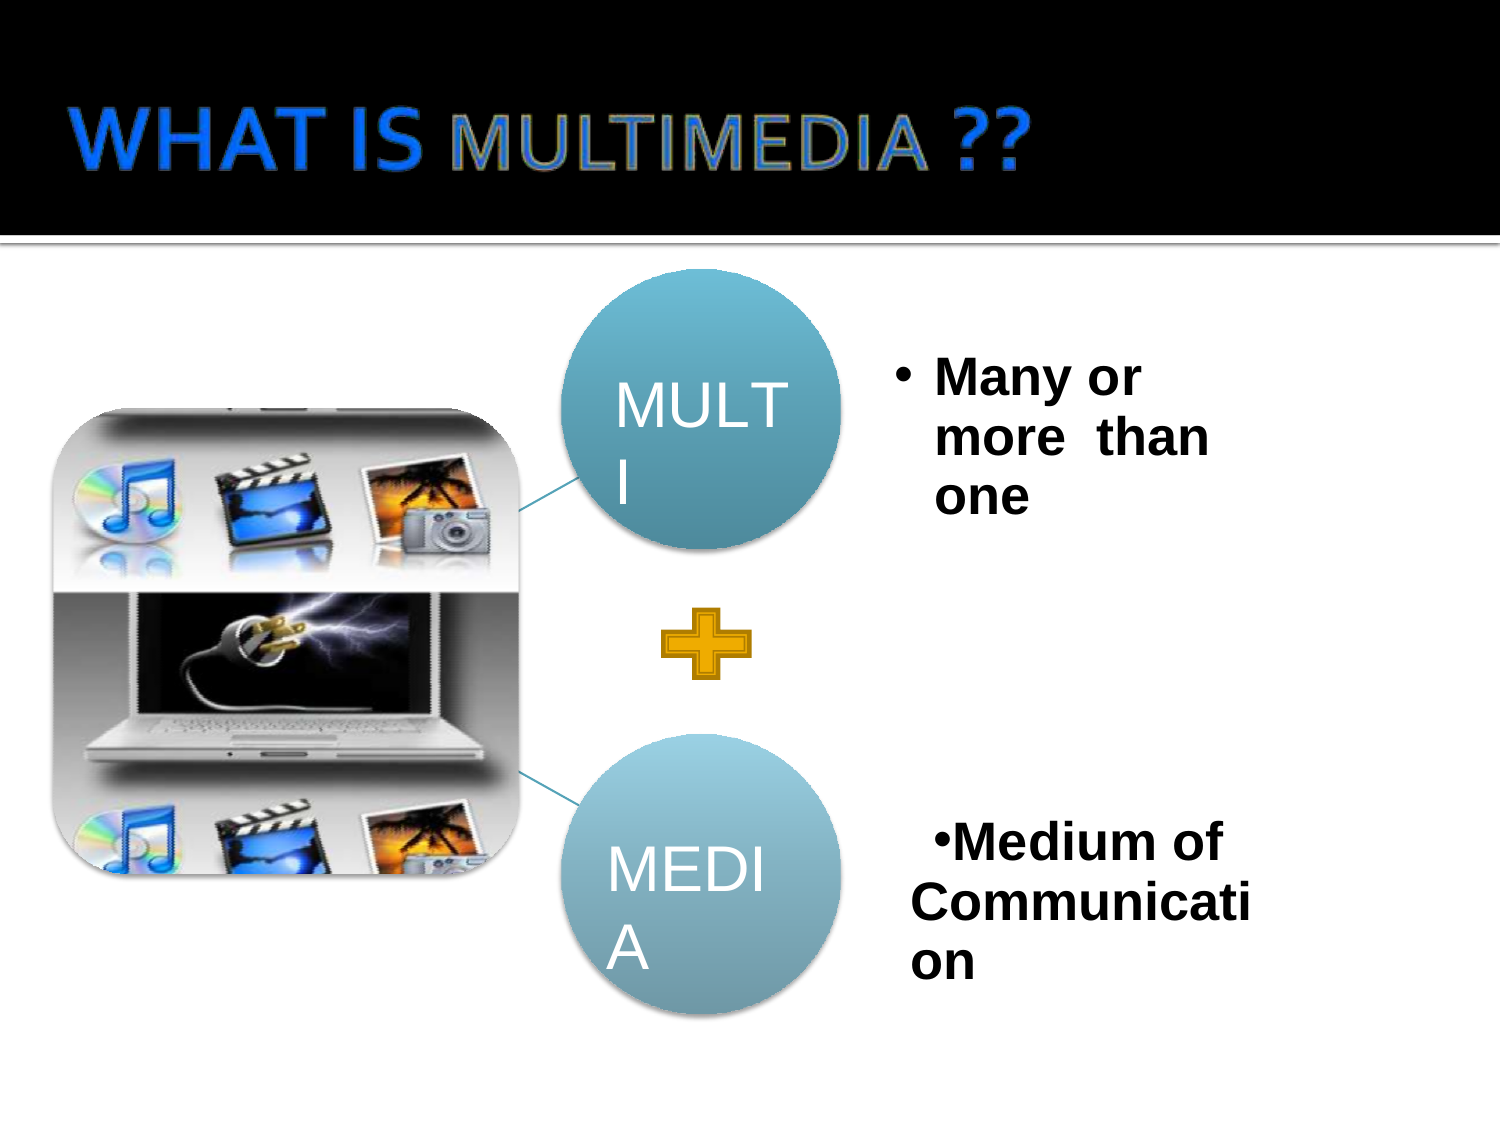

Many or more  than one
# MULTI

Medium of  Communication
MEDIA